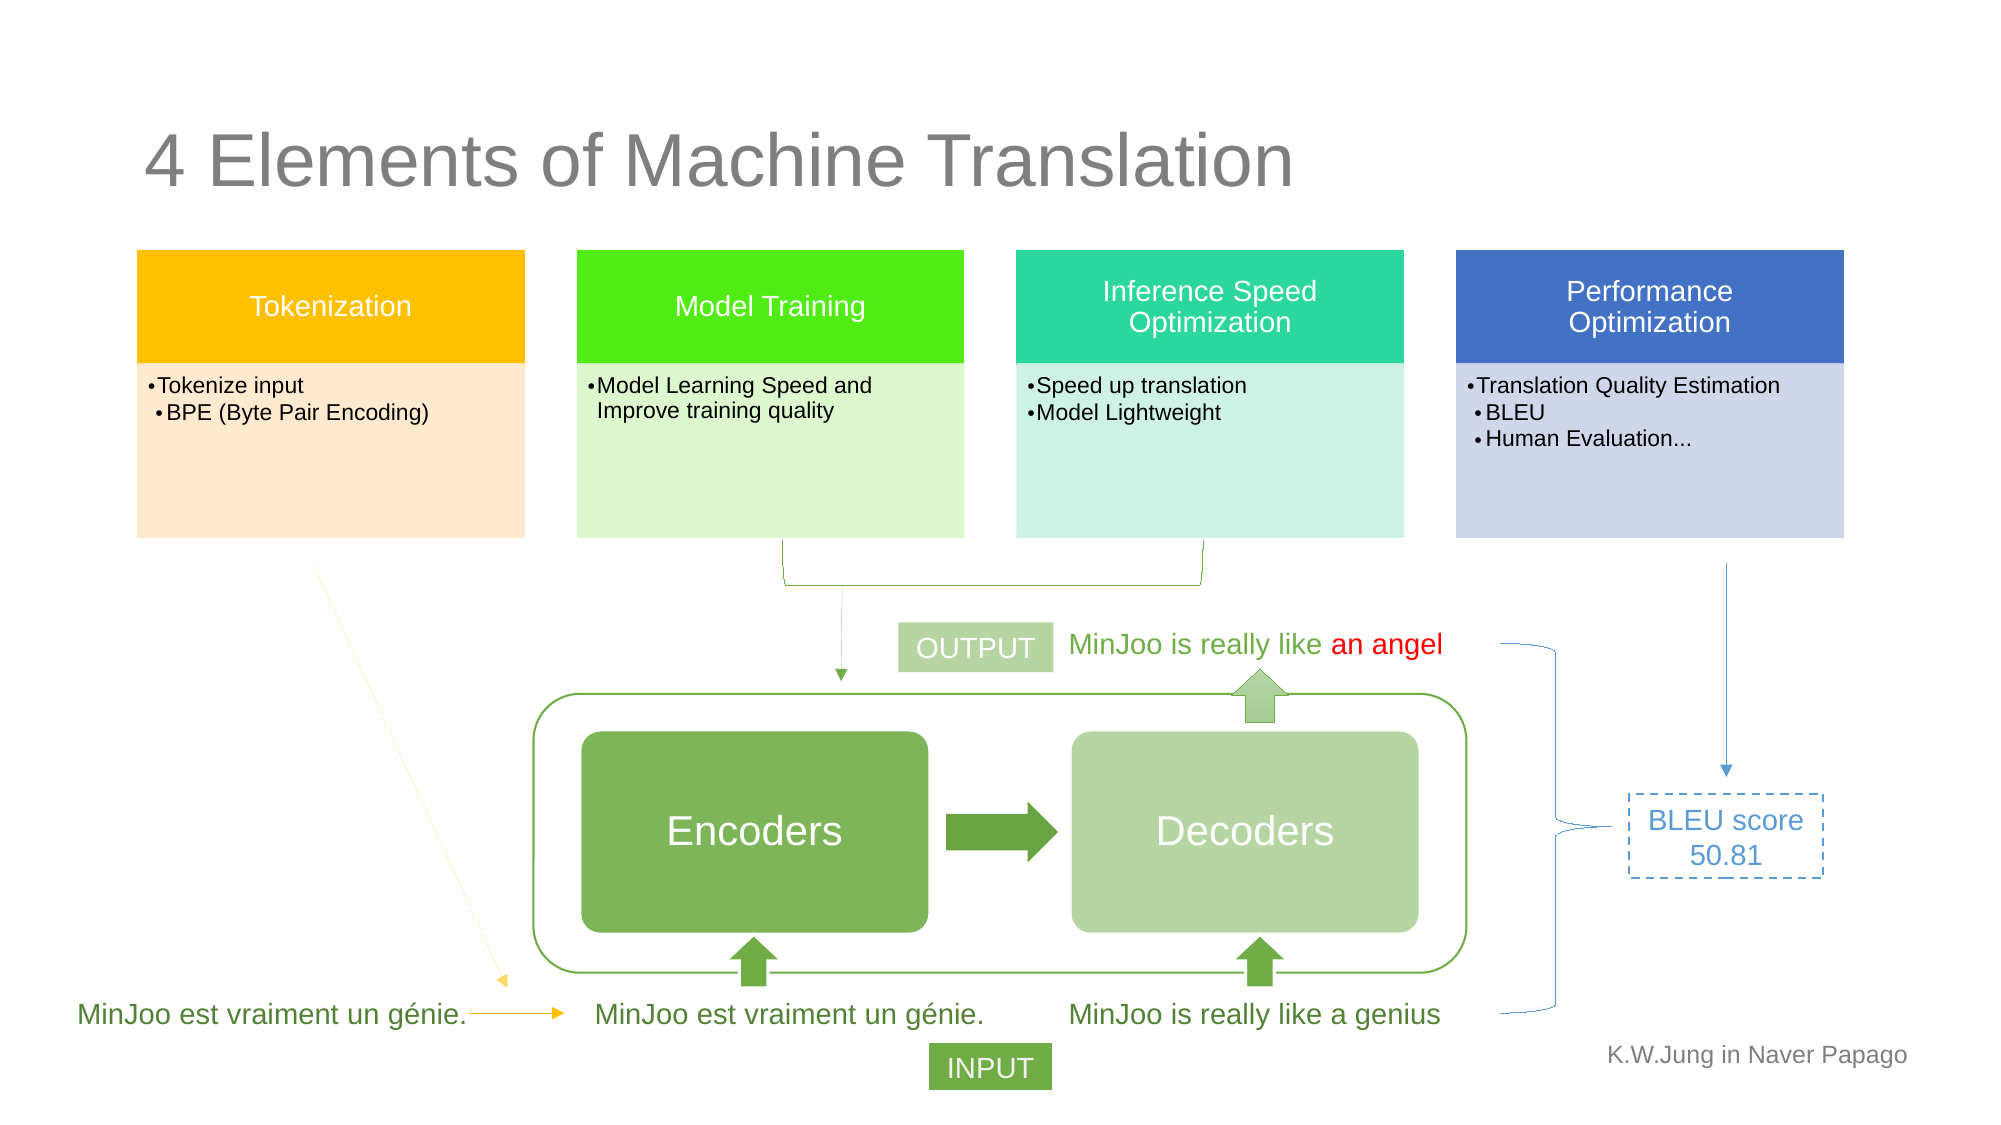

# 4 Elements of Machine Translation

Inference Speed
Optimization
Performance
Optimization
Tokenization
Model Training

Tokenize input
BPE (Byte Pair Encoding)

Model Learning Speed and
Improve training quality

Speed up translation
Model Lightweight

Translation Quality Estimation
BLEU
Human Evaluation...

MinJoo is really like an angel
OUTPUT

Encoders
Decoders

BLEU score
50.81

MinJoo est vraiment un génie.
MinJoo est vraiment un génie.
MinJoo is really like a genius

K.W.Jung in Naver Papago
INPUT